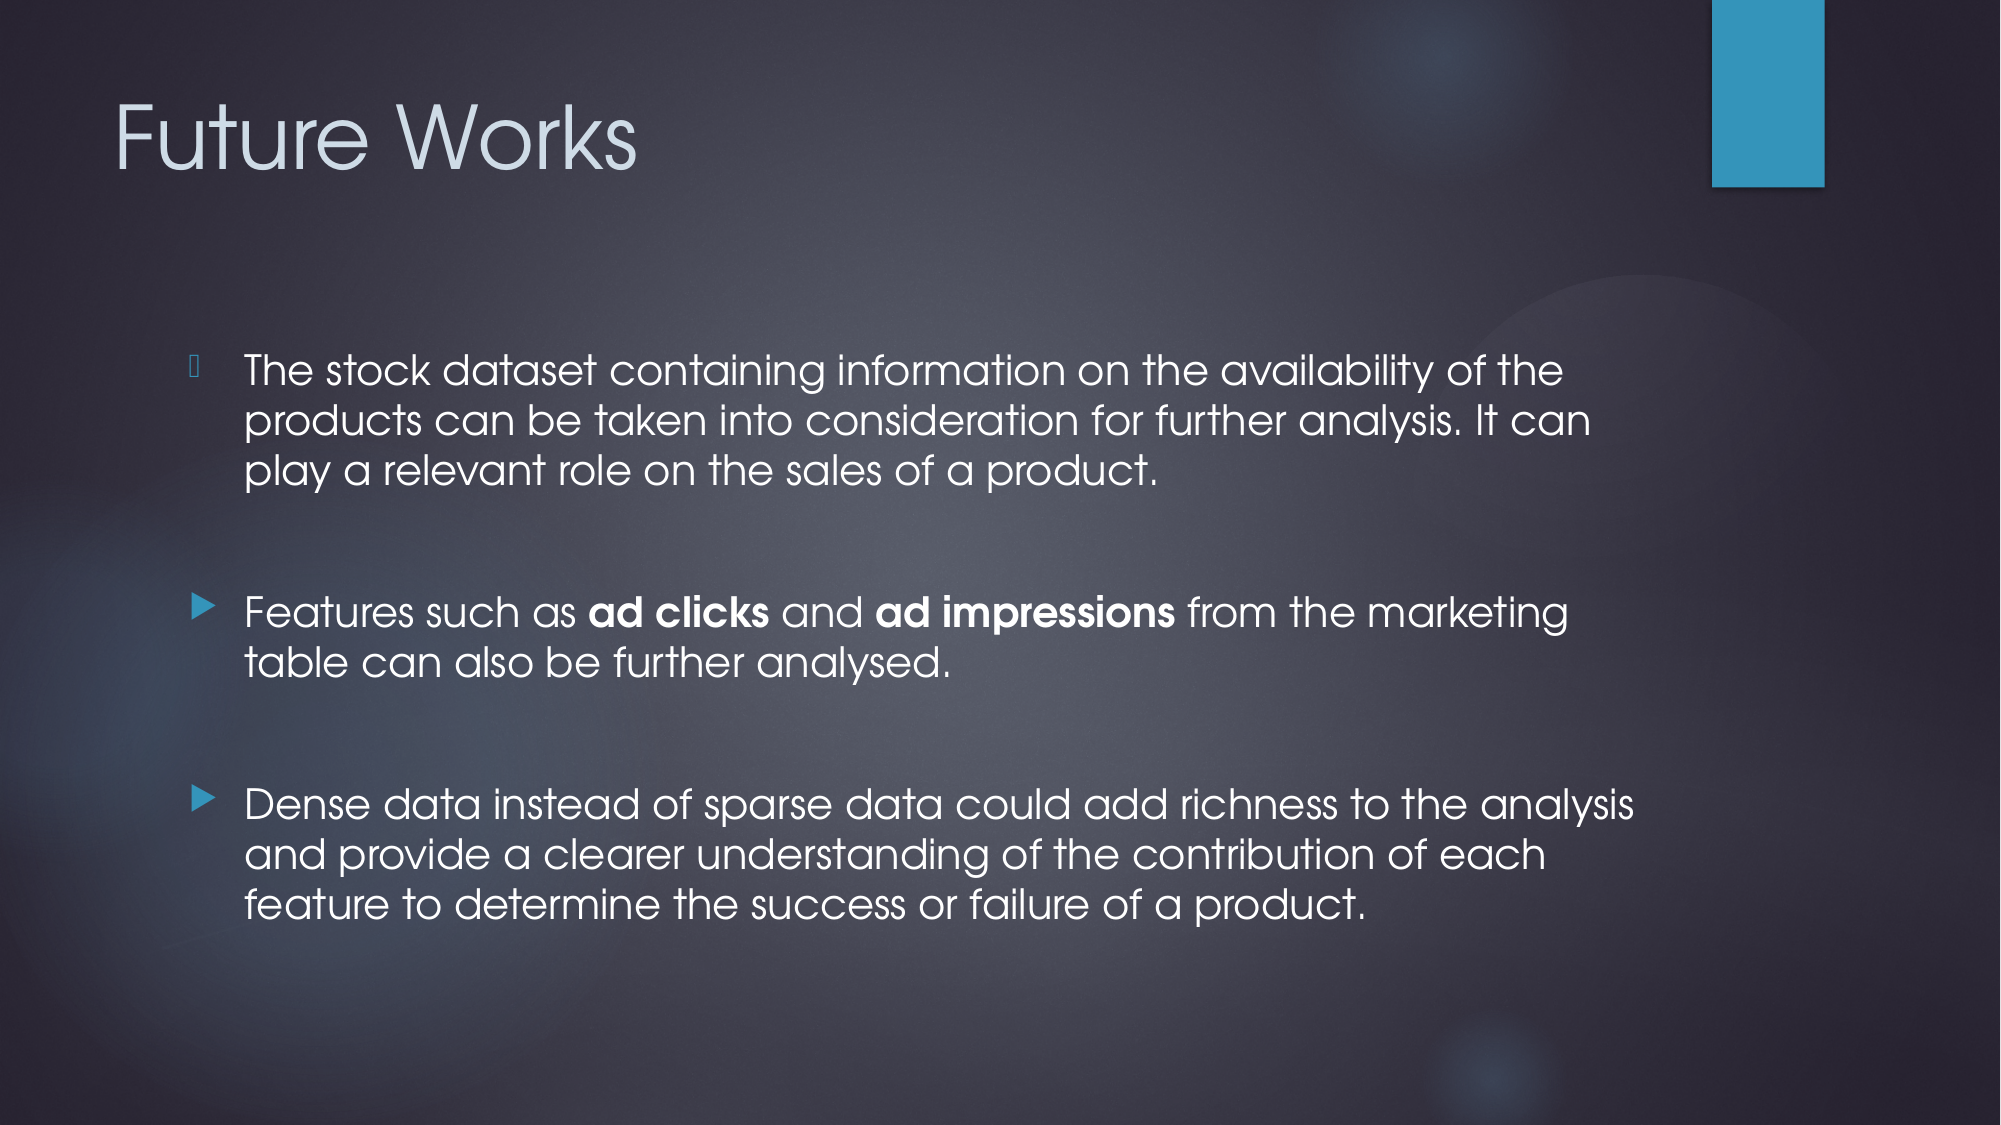

# Future Works
The stock dataset containing information on the availability of the products can be taken into consideration for further analysis. It can play a relevant role on the sales of a product.

Features such as ad clicks and ad impressions from the marketing table can also be further analysed.

Dense data instead of sparse data could add richness to the analysis and provide a clearer understanding of the contribution of each feature to determine the success or failure of a product.